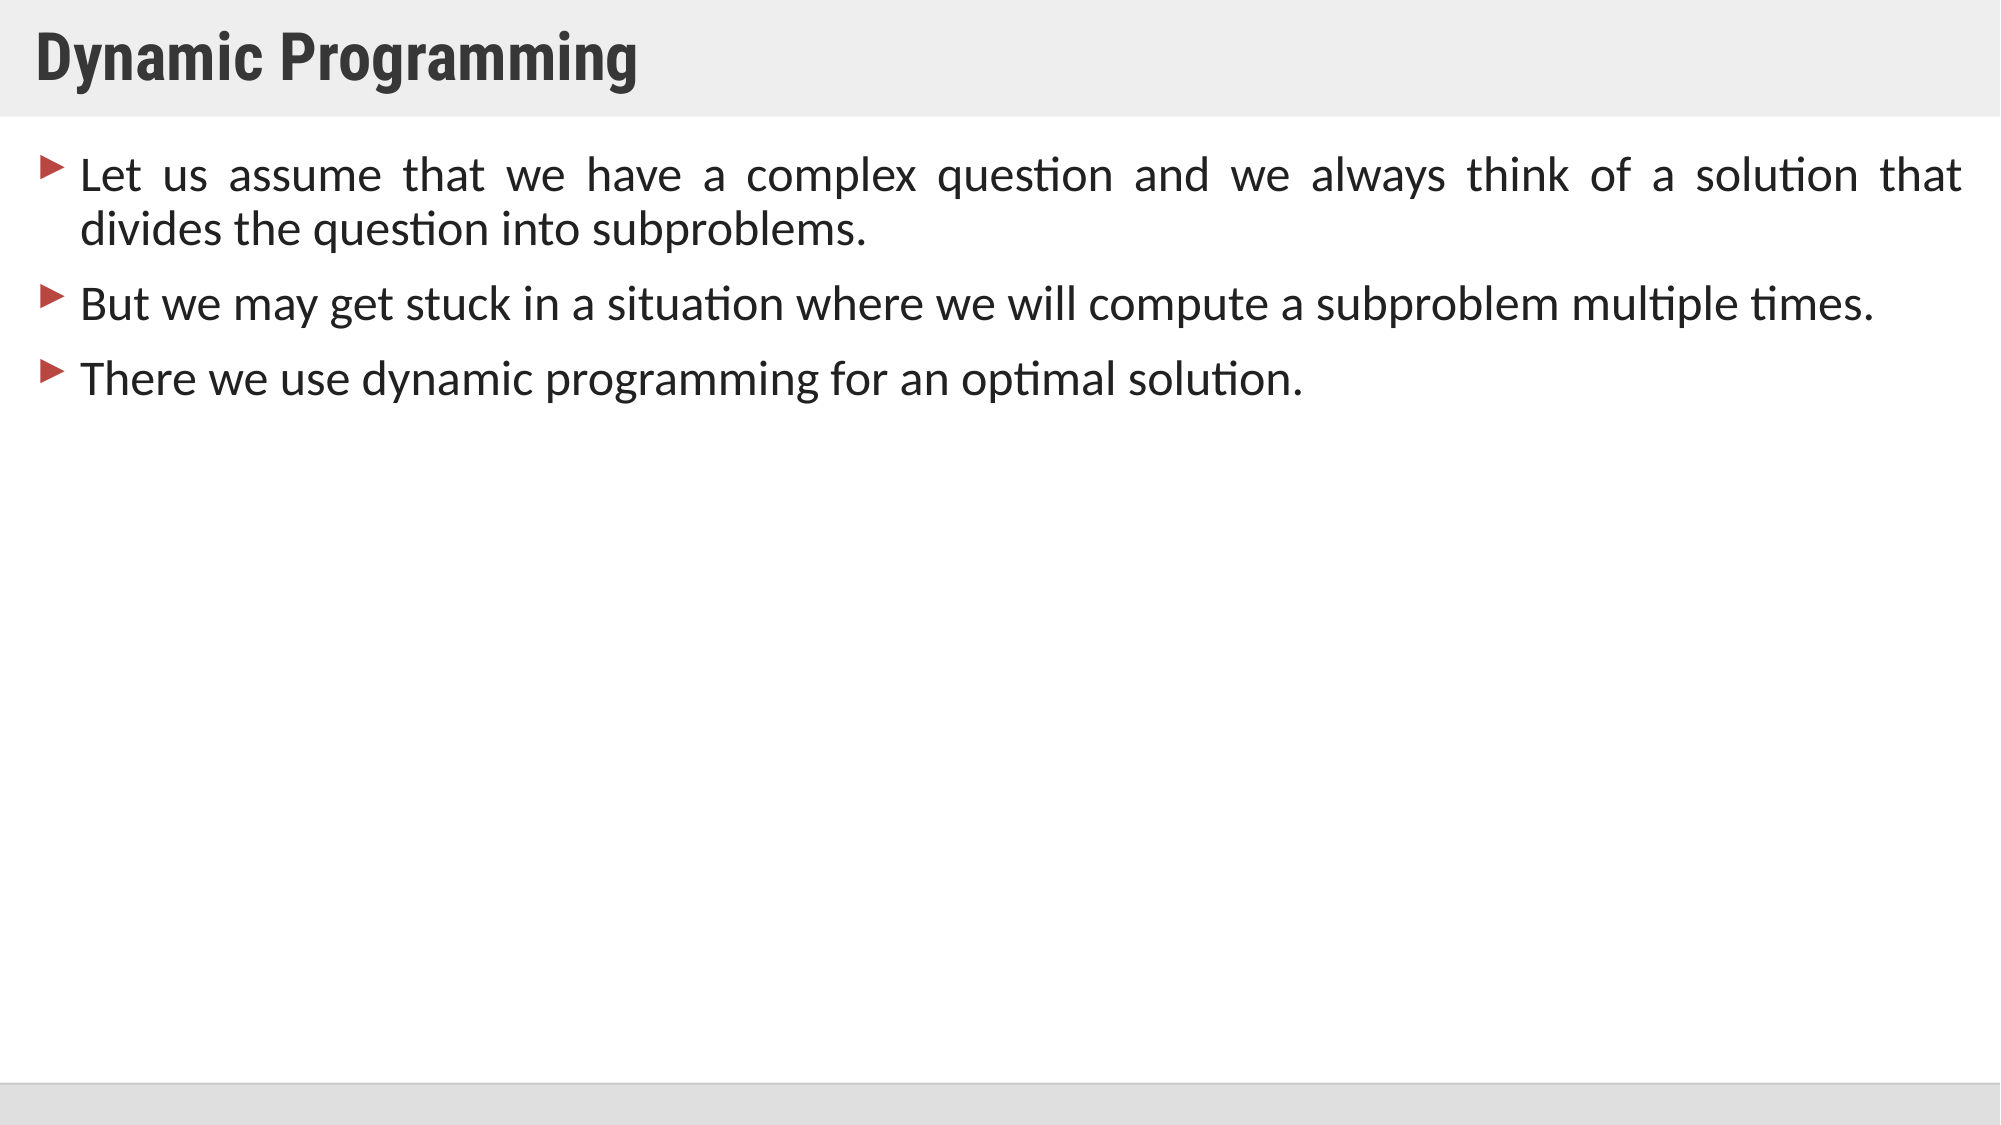

# Dynamic Programming
Let us assume that we have a complex question and we always think of a solution that divides the question into subproblems.
But we may get stuck in a situation where we will compute a subproblem multiple times.
There we use dynamic programming for an optimal solution.